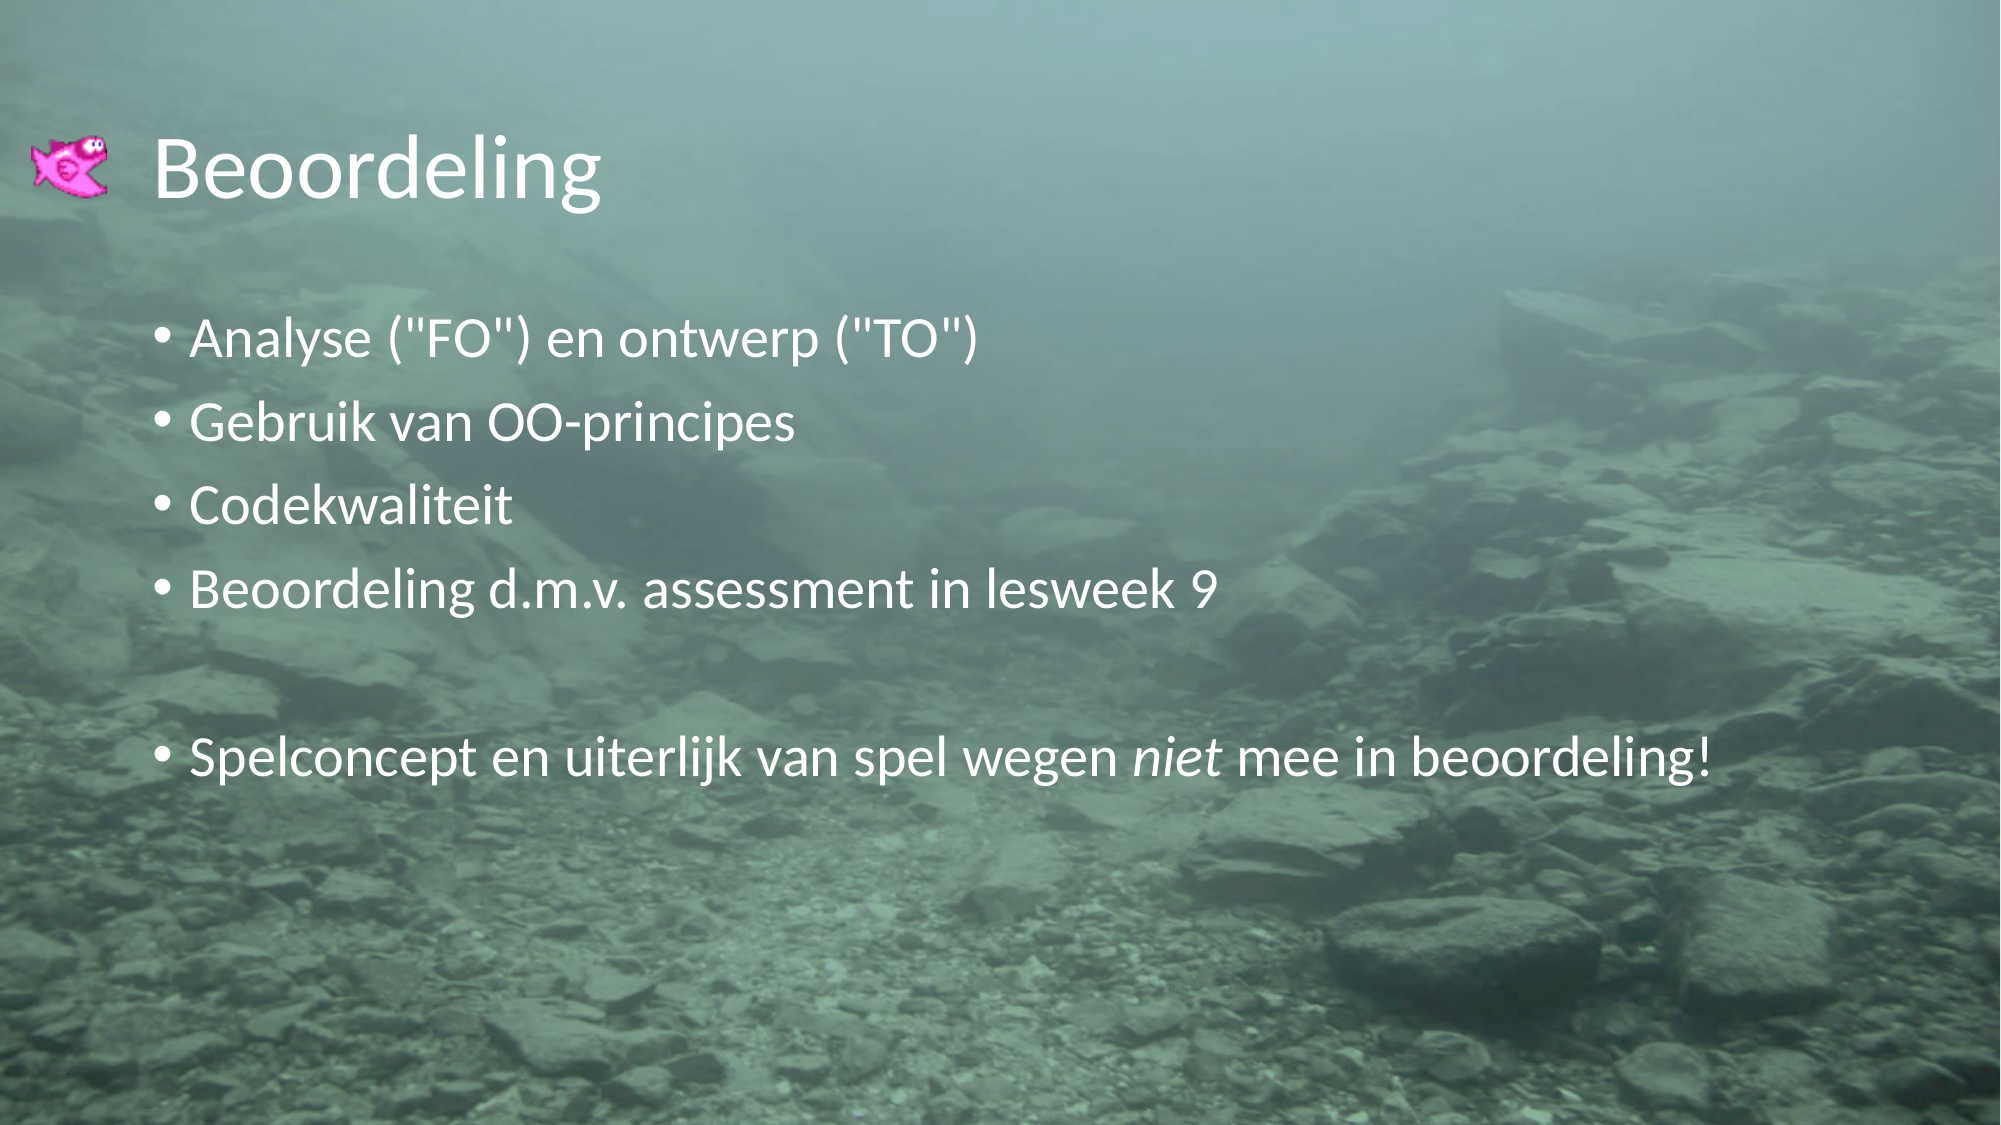

# Beoordeling
Analyse ("FO") en ontwerp ("TO")
Gebruik van OO-principes
Codekwaliteit
Beoordeling d.m.v. assessment in lesweek 9

Spelconcept en uiterlijk van spel wegen niet mee in beoordeling!